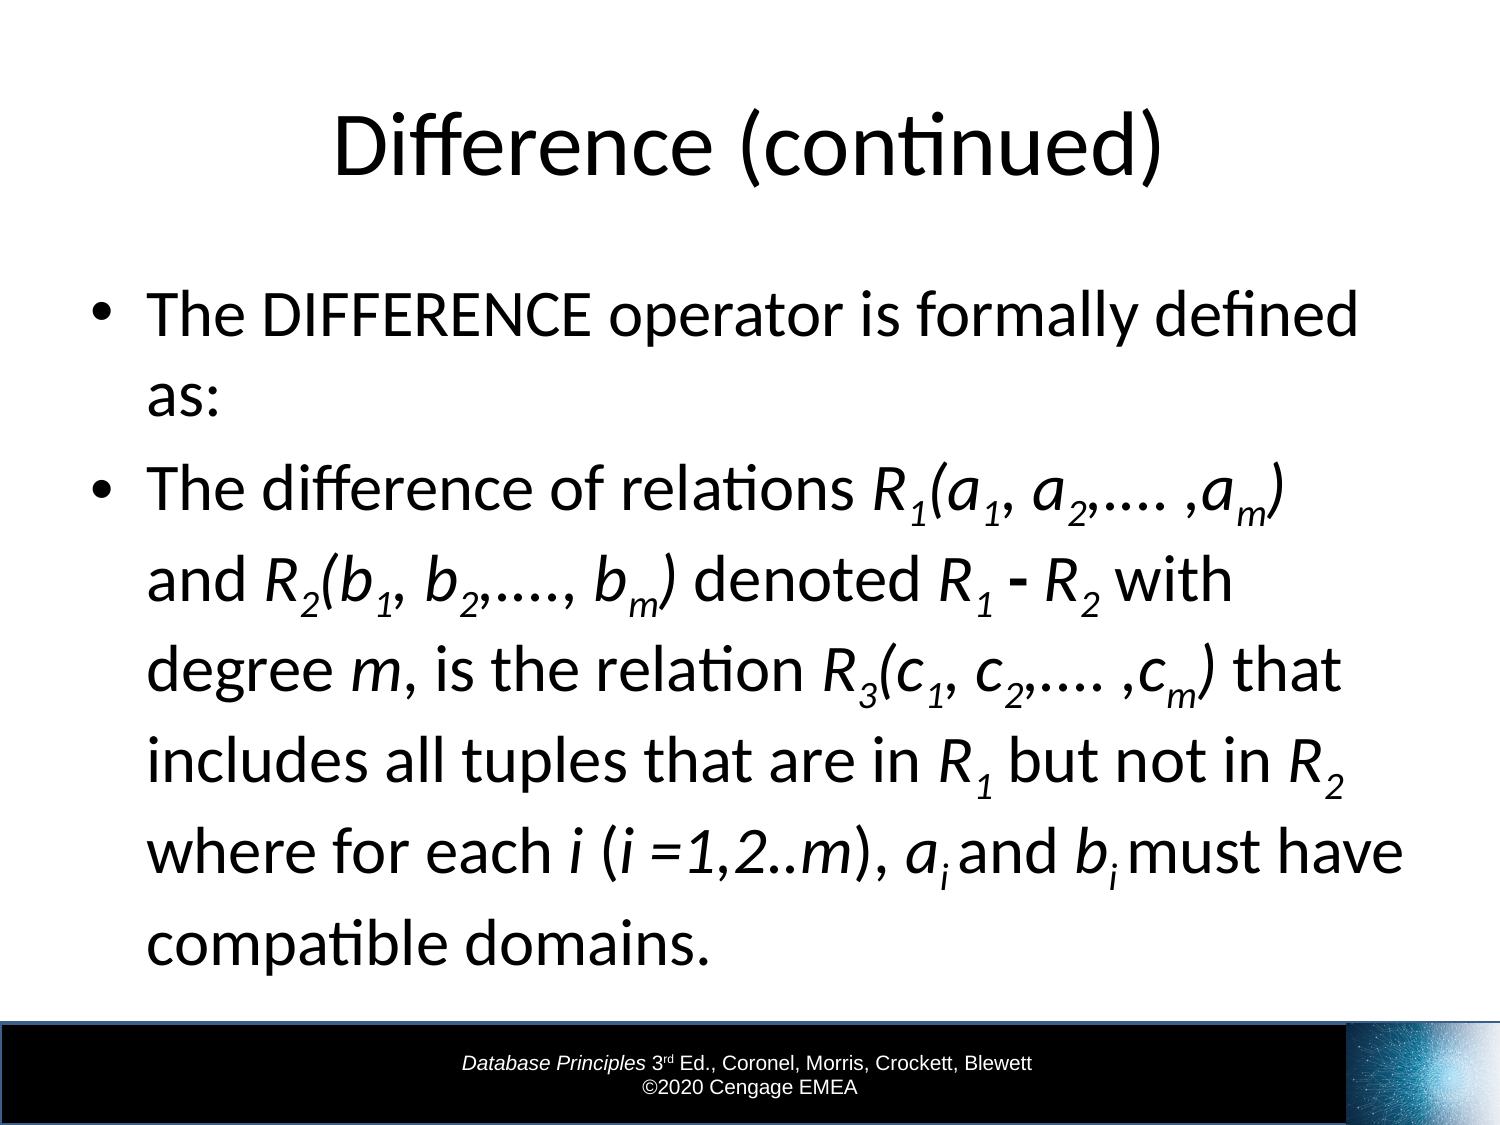

# Difference (continued)
The DIFFERENCE operator is formally defined as:
The difference of relations R1(a1, a2,.... ,am)  and R2(b1, b2,...., bm) denoted R1 - R2 with degree m, is the relation R3(c1, c2,.... ,cm) that includes all tuples that are in R1 but not in R2 where for each i (i =1,2..m), ai and bi must have compatible domains.